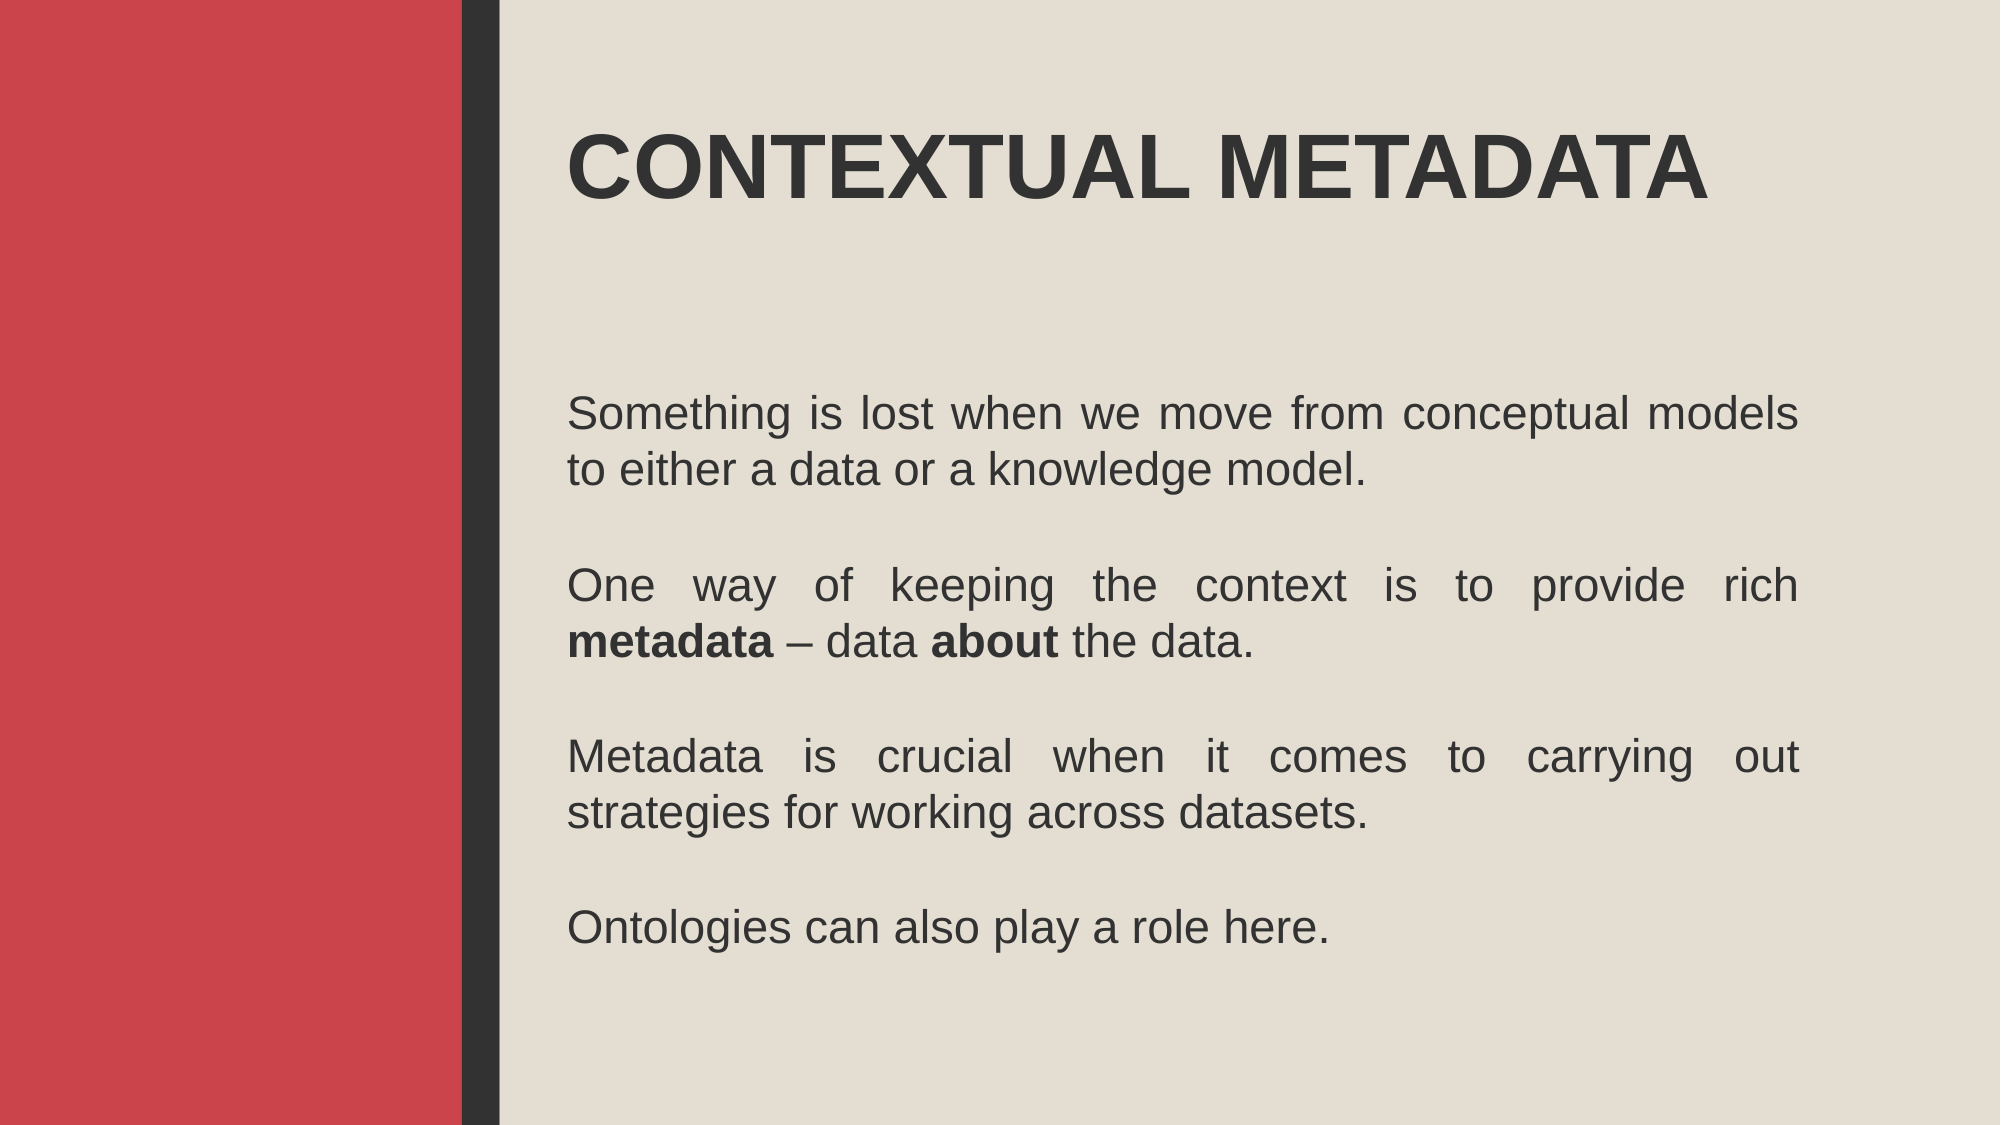

# CONTEXTUAL METADATA
Something is lost when we move from conceptual models to either a data or a knowledge model.

One way of keeping the context is to provide rich metadata – data about the data.

Metadata is crucial when it comes to carrying out strategies for working across datasets.

Ontologies can also play a role here.